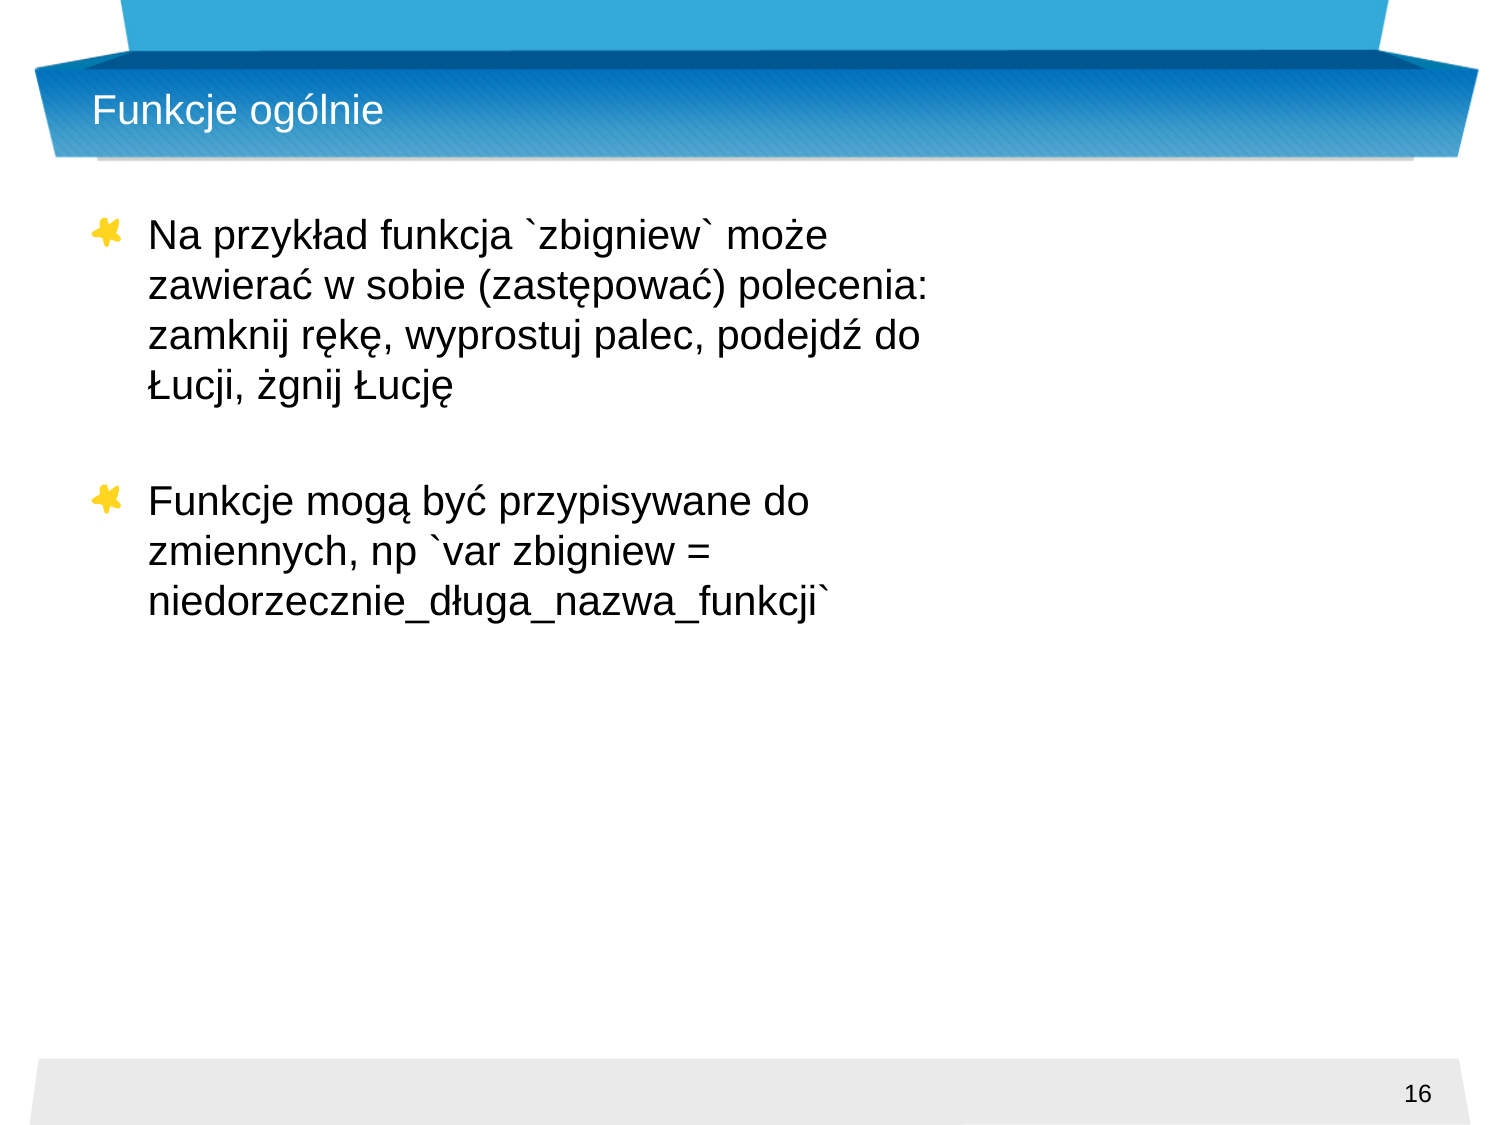

# Funkcje ogólnie
Na przykład funkcja `zbigniew` może zawierać w sobie (zastępować) polecenia: zamknij rękę, wyprostuj palec, podejdź do Łucji, żgnij Łucję

Funkcje mogą być przypisywane do zmiennych, np `var zbigniew = niedorzecznie_długa_nazwa_funkcji`